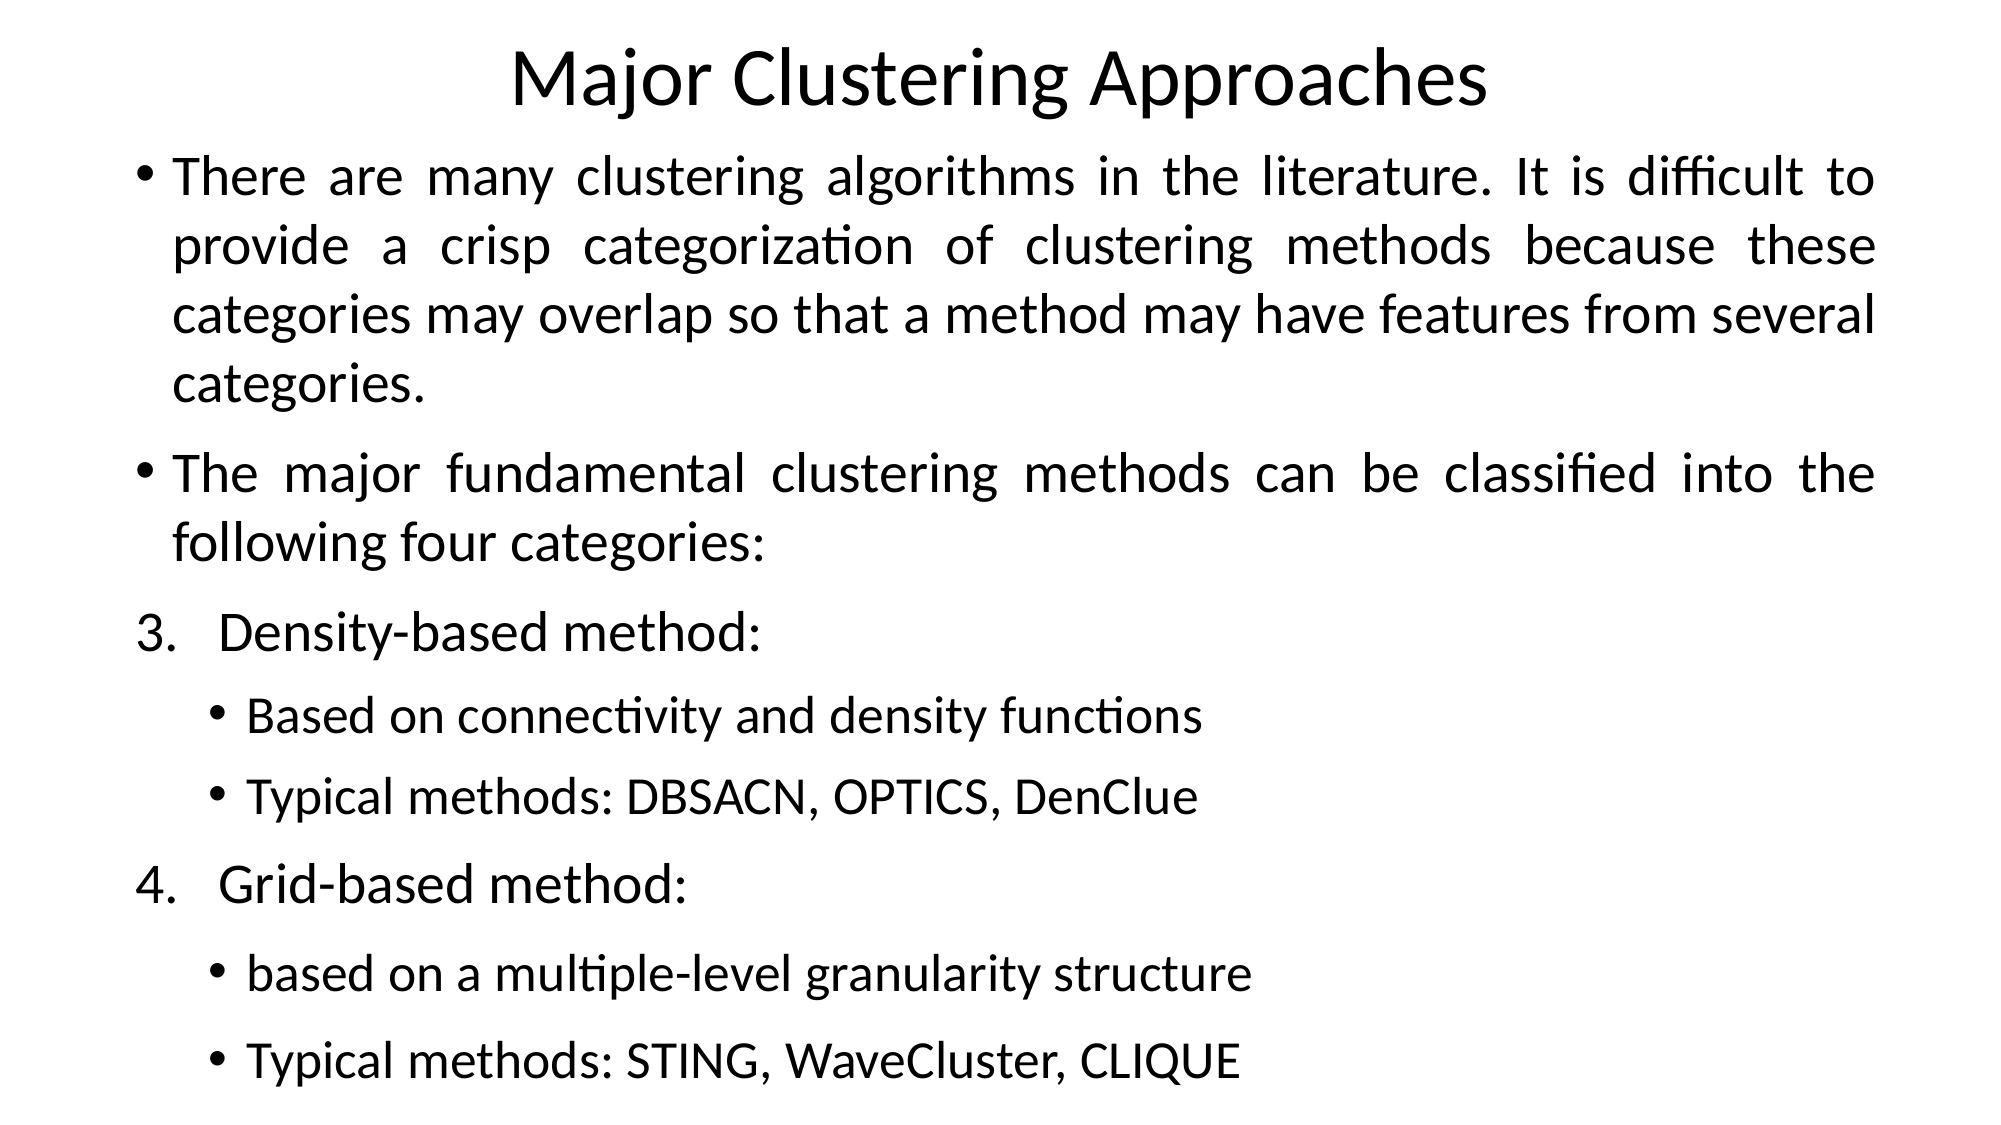

# Major Clustering Approaches
There are many clustering algorithms in the literature. It is difficult to provide a crisp categorization of clustering methods because these categories may overlap so that a method may have features from several categories.
The major fundamental clustering methods can be classified into the following four categories:
Density-based method:
Based on connectivity and density functions
Typical methods: DBSACN, OPTICS, DenClue
Grid-based method:
based on a multiple-level granularity structure
Typical methods: STING, WaveCluster, CLIQUE